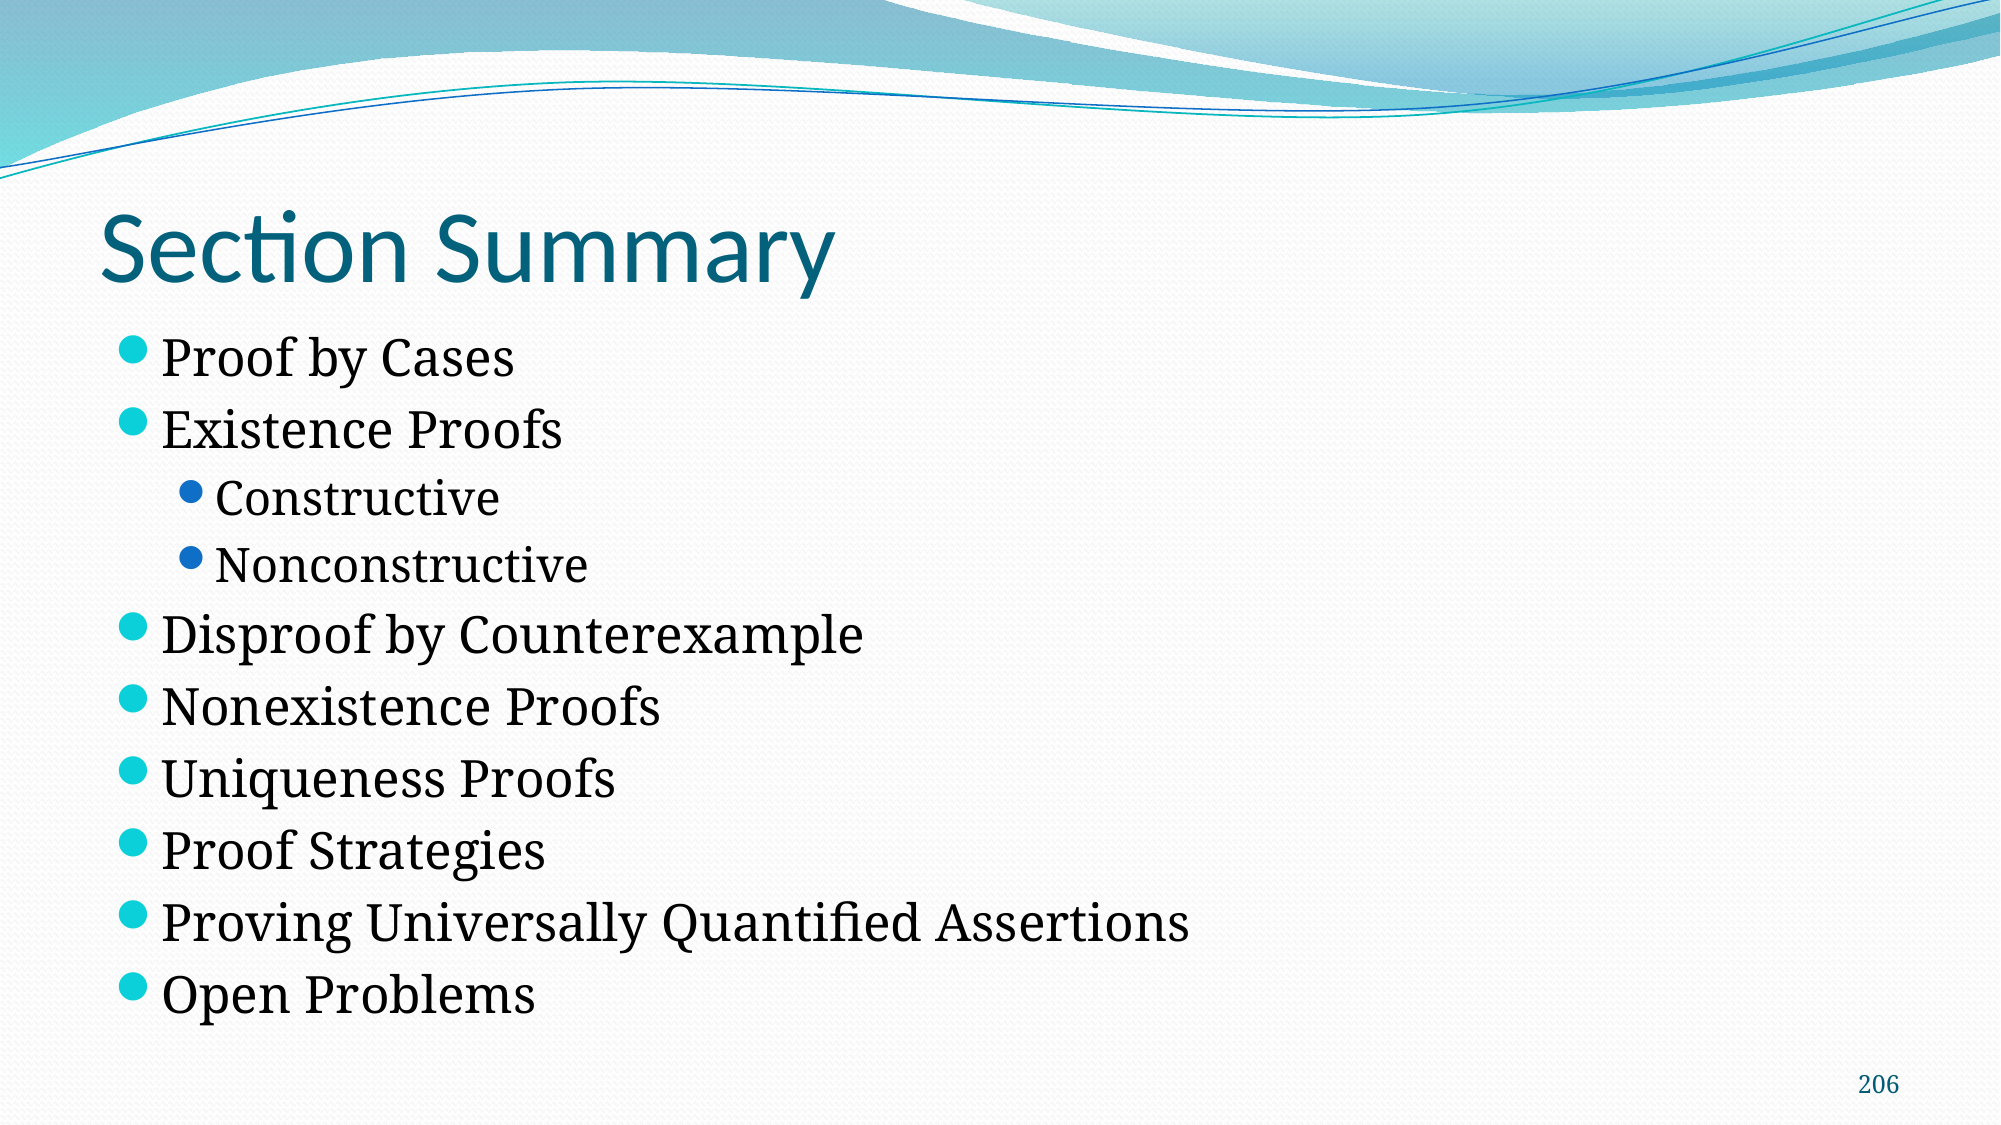

# Section Summary
Proof by Cases
Existence Proofs
Constructive
Nonconstructive
Disproof by Counterexample
Nonexistence Proofs
Uniqueness Proofs
Proof Strategies
Proving Universally Quantified Assertions
Open Problems

206